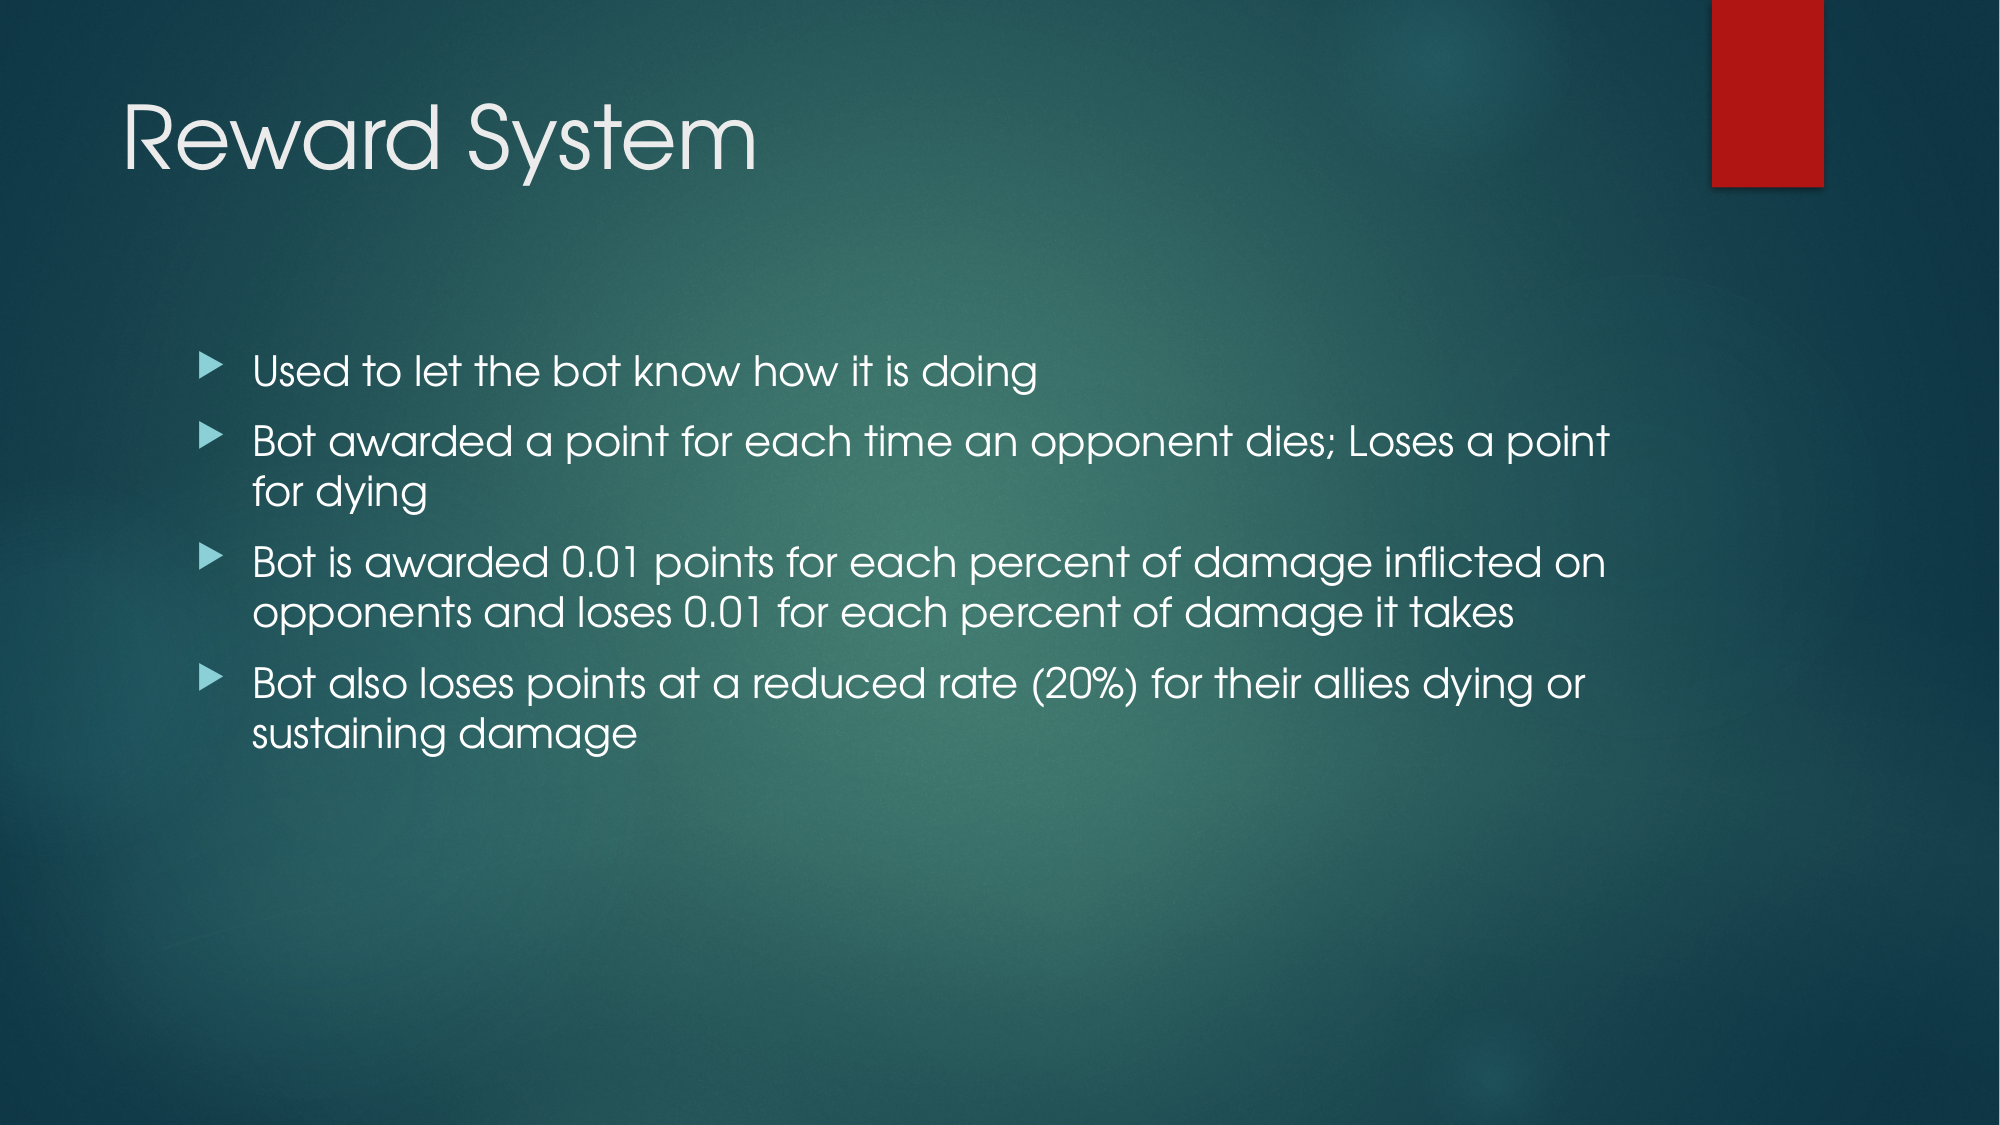

# Reward System
Used to let the bot know how it is doing
Bot awarded a point for each time an opponent dies; Loses a point for dying
Bot is awarded 0.01 points for each percent of damage inflicted on opponents and loses 0.01 for each percent of damage it takes
Bot also loses points at a reduced rate (20%) for their allies dying or sustaining damage